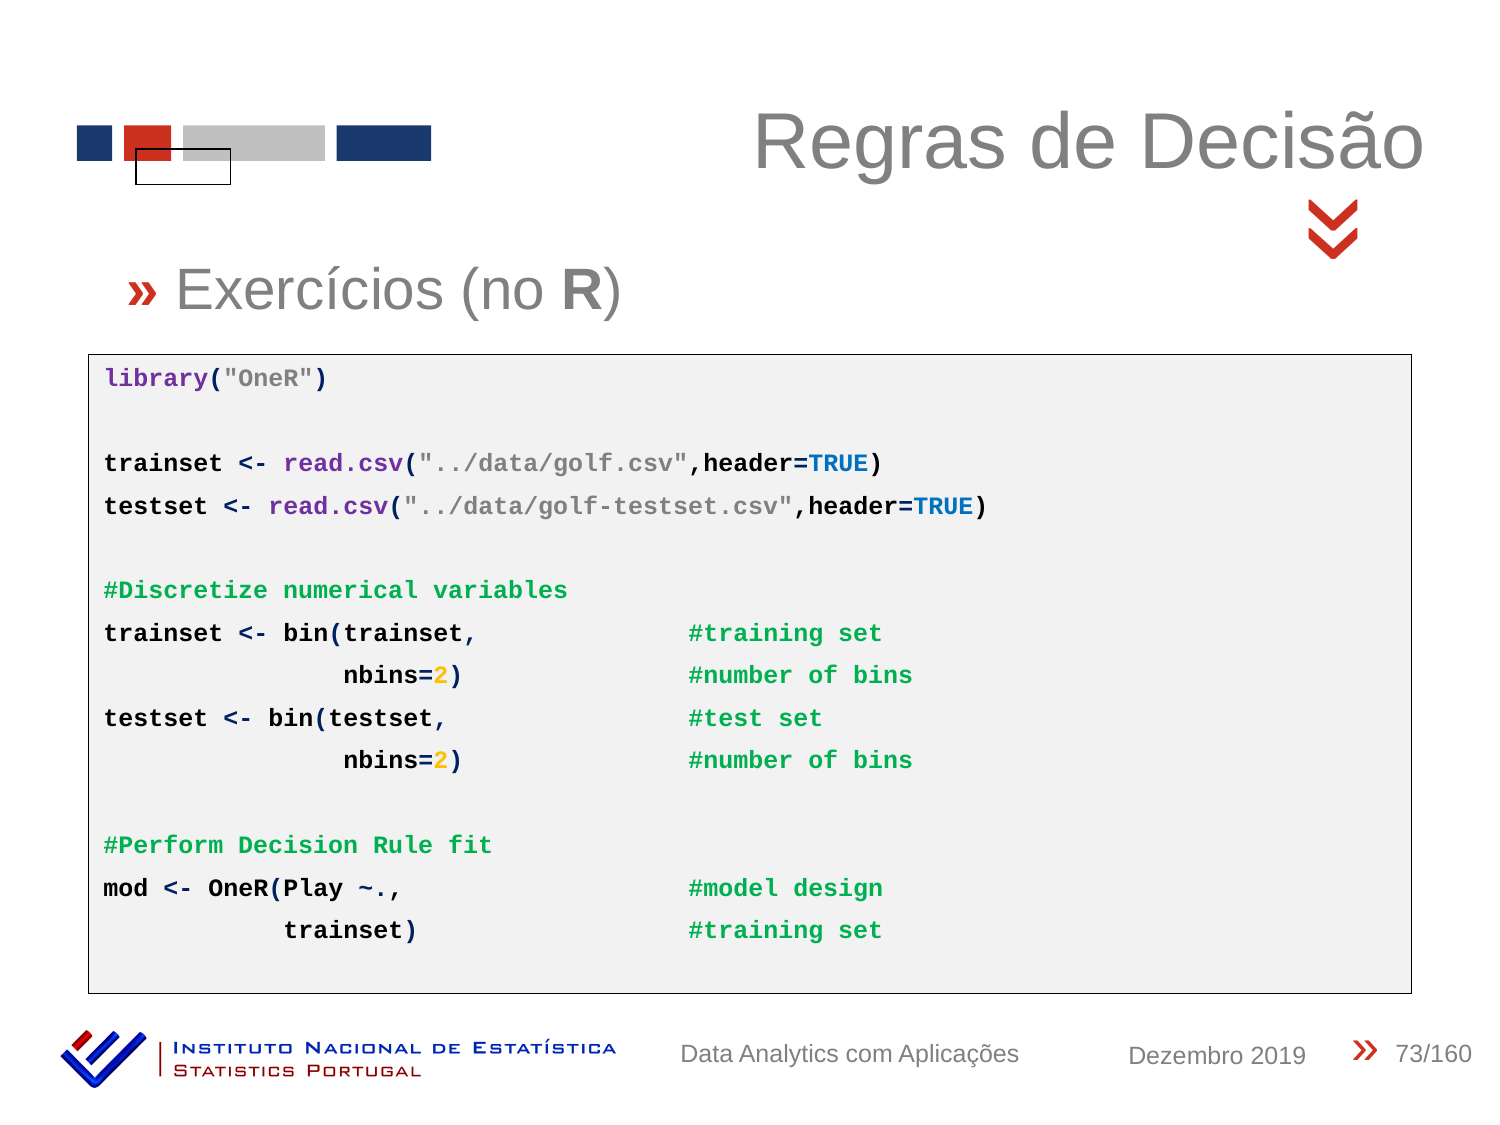

Regras de Decisão
«
» Exercícios (no R)
library("OneR")

trainset <- read.csv("../data/golf.csv",header=TRUE)
testset <- read.csv("../data/golf-testset.csv",header=TRUE)

#Discretize numerical variables
trainset <- bin(trainset,              #training set
                nbins=2)               #number of bins
testset <- bin(testset,                #test set
                nbins=2)               #number of bins

#Perform Decision Rule fit
mod <- OneR(Play ~.,                   #model design
            trainset)                  #training set

73